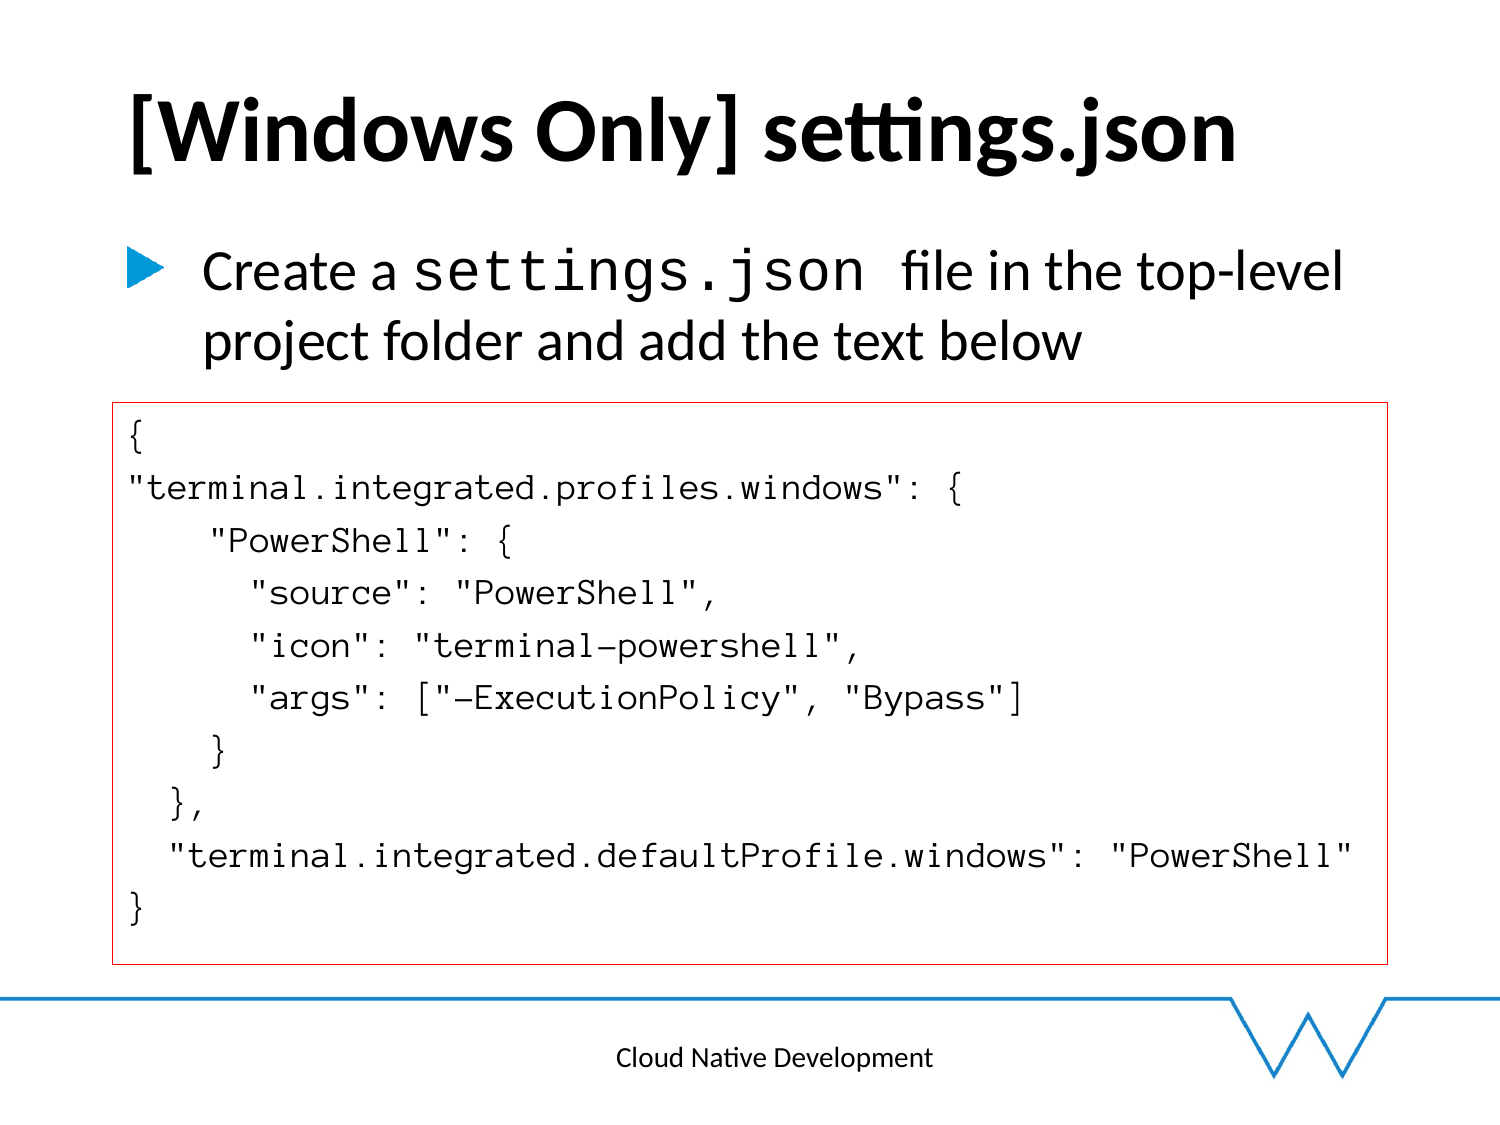

# [Windows Only] settings.json
Create a settings.json file in the top-level project folder and add the text below
{
"terminal.integrated.profiles.windows": {
    "PowerShell": {
      "source": "PowerShell",
      "icon": "terminal-powershell",
      "args": ["-ExecutionPolicy", "Bypass"]
    }
  },
  "terminal.integrated.defaultProfile.windows": "PowerShell"
}
Cloud Native Development
10